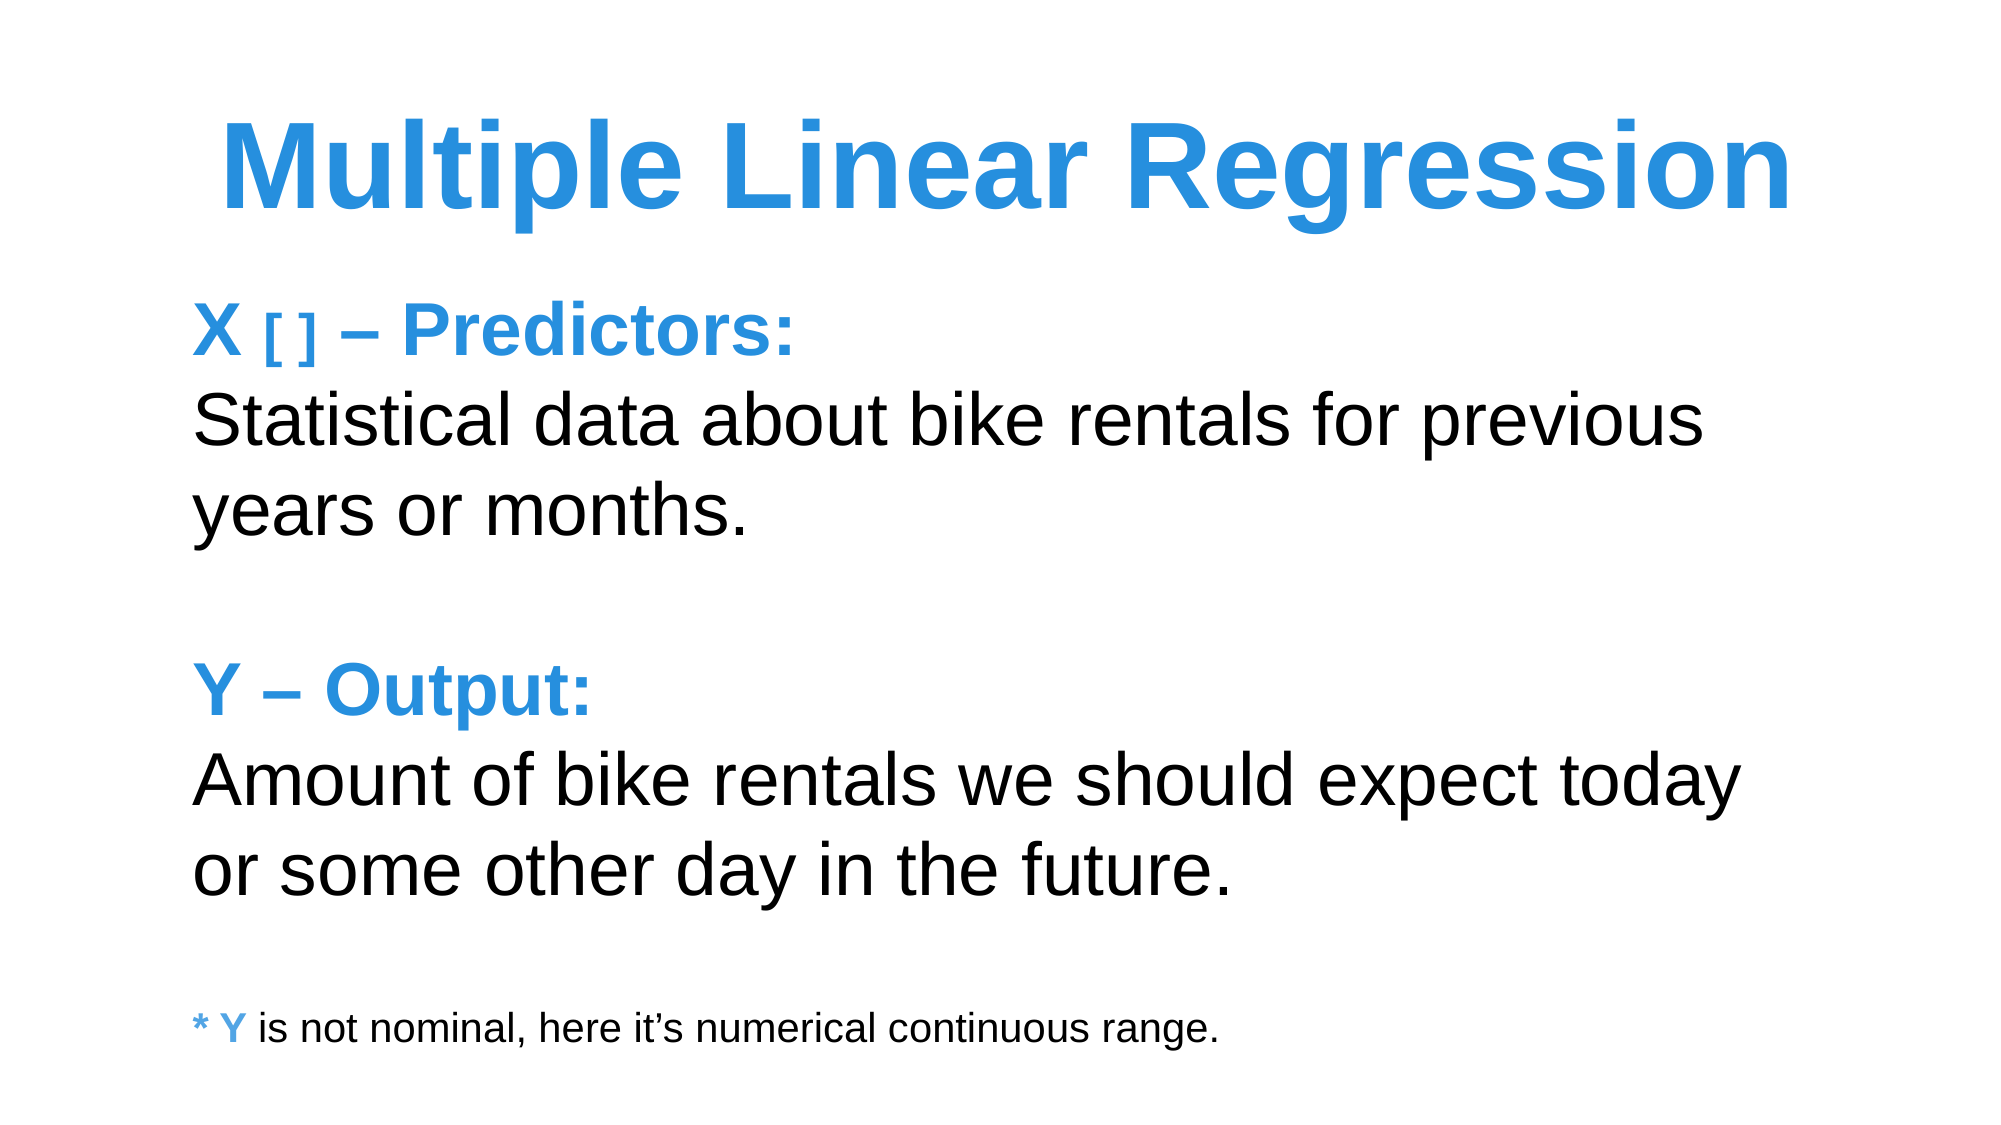

# Multiple Linear Regression
X [ ] – Predictors:
Statistical data about bike rentals for previous years or months.

Y – Output:
Amount of bike rentals we should expect today or some other day in the future.

* Y is not nominal, here it’s numerical continuous range.